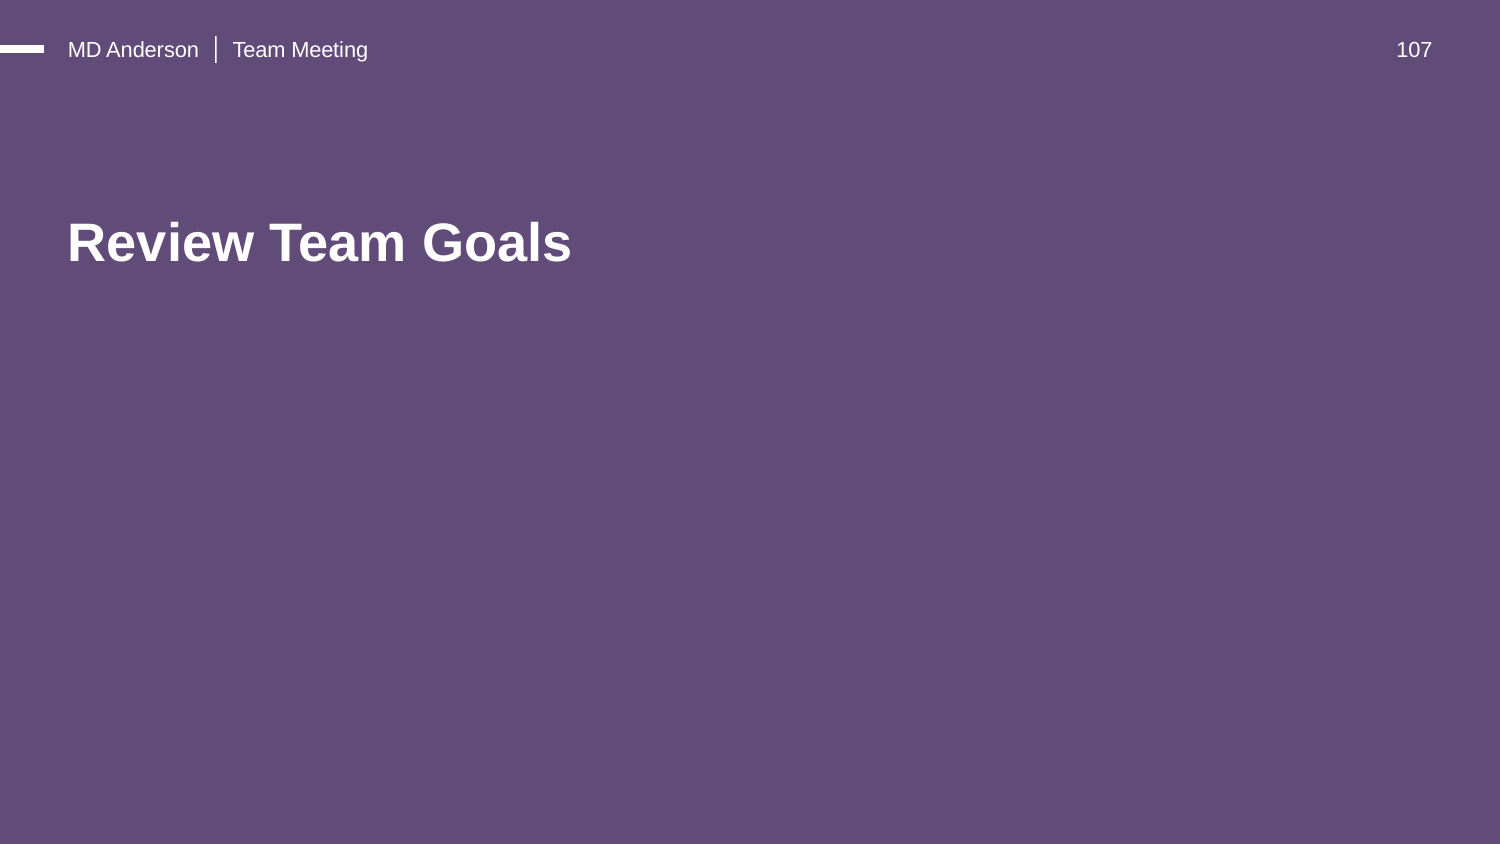

Team Meeting
107
# Review Team Goals